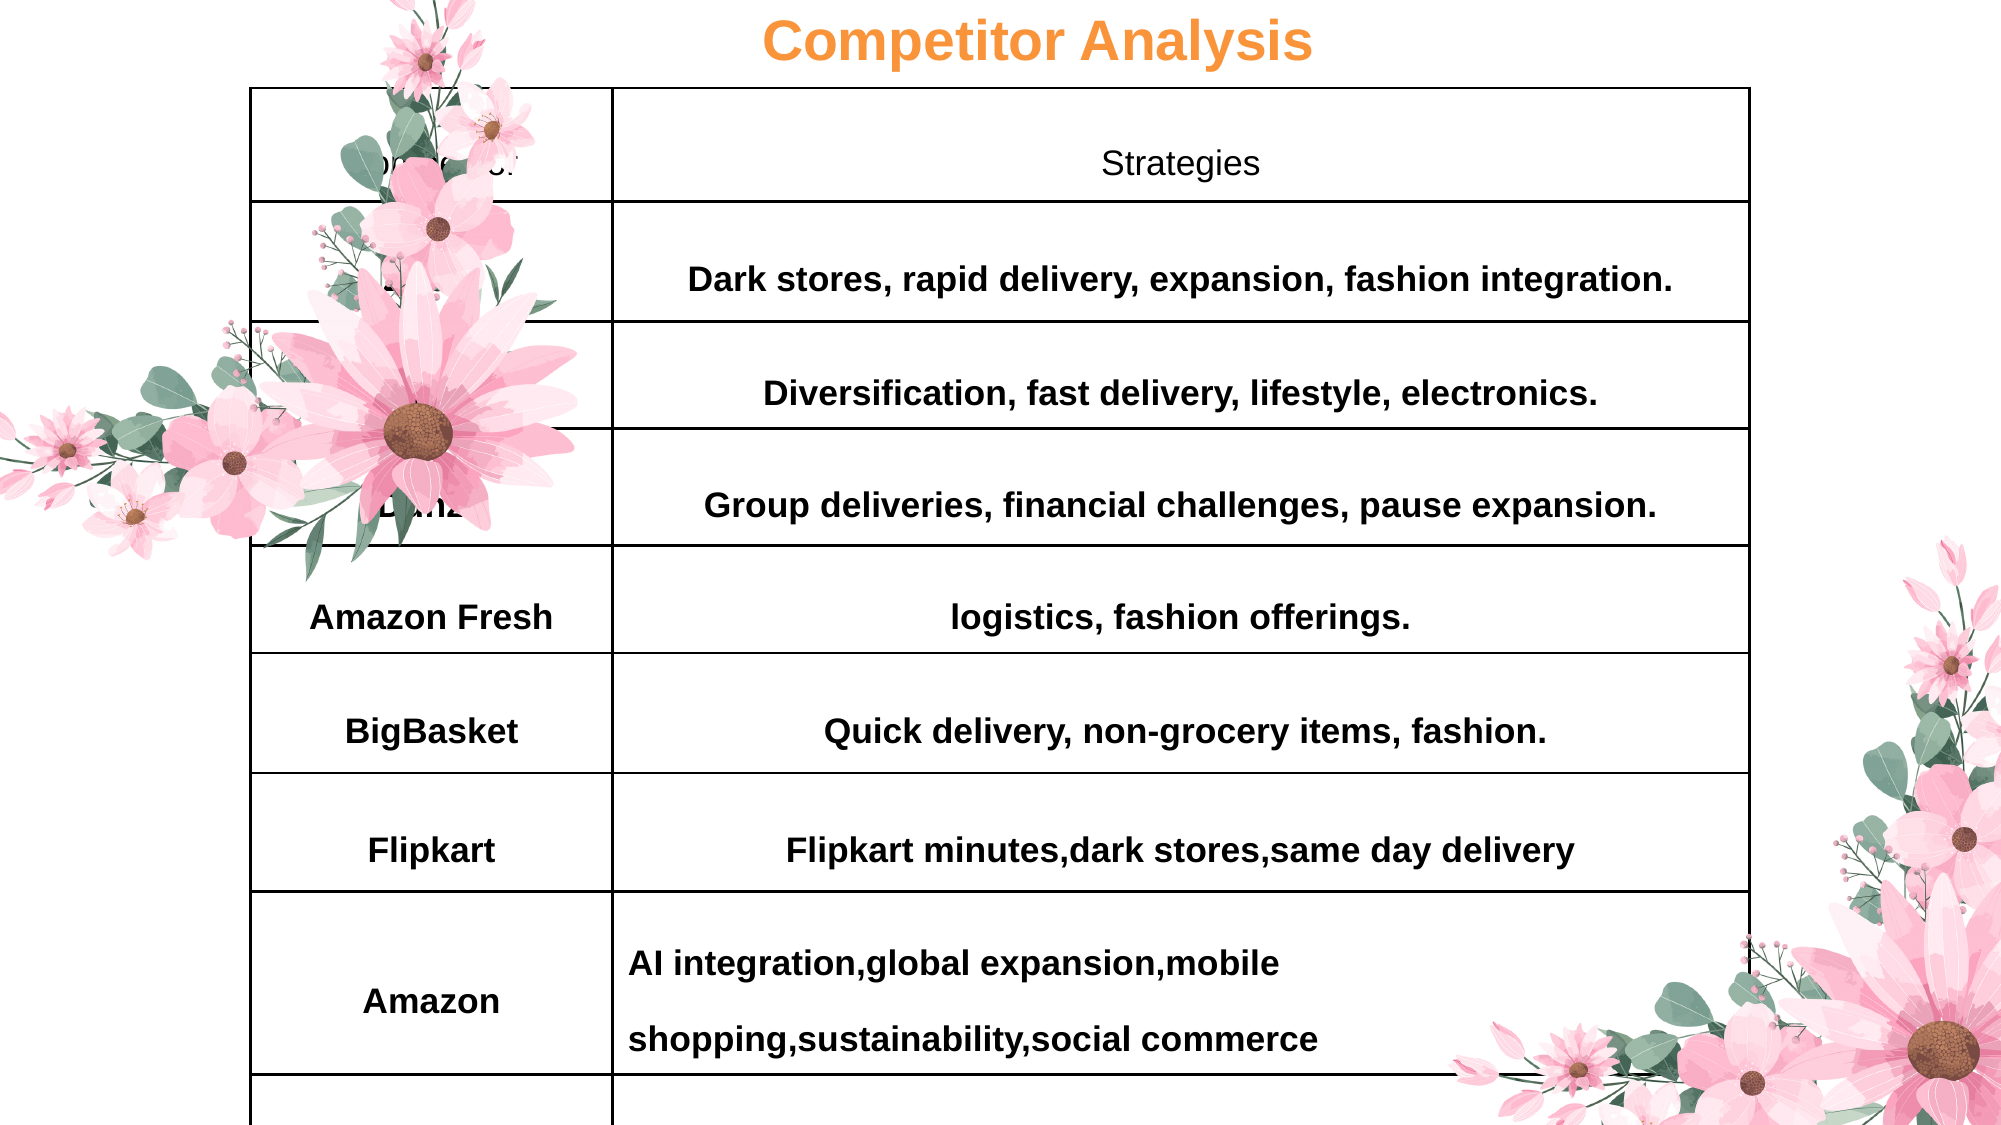

Competitor Analysis
| Competitor | Strategies |
| --- | --- |
| Zepto | Dark stores, rapid delivery, expansion, fashion integration. |
| Blinkit | Diversification, fast delivery, lifestyle, electronics. |
| Dunzo | Group deliveries, financial challenges, pause expansion. |
| Amazon Fresh | logistics, fashion offerings. |
| BigBasket | Quick delivery, non-grocery items, fashion. |
| Flipkart | Flipkart minutes,dark stores,same day delivery |
| Amazon | AI integration,global expansion,mobile shopping,sustainability,social commerce |
| Ajio | Non-Metro Market Penetration,focus on premiumization |